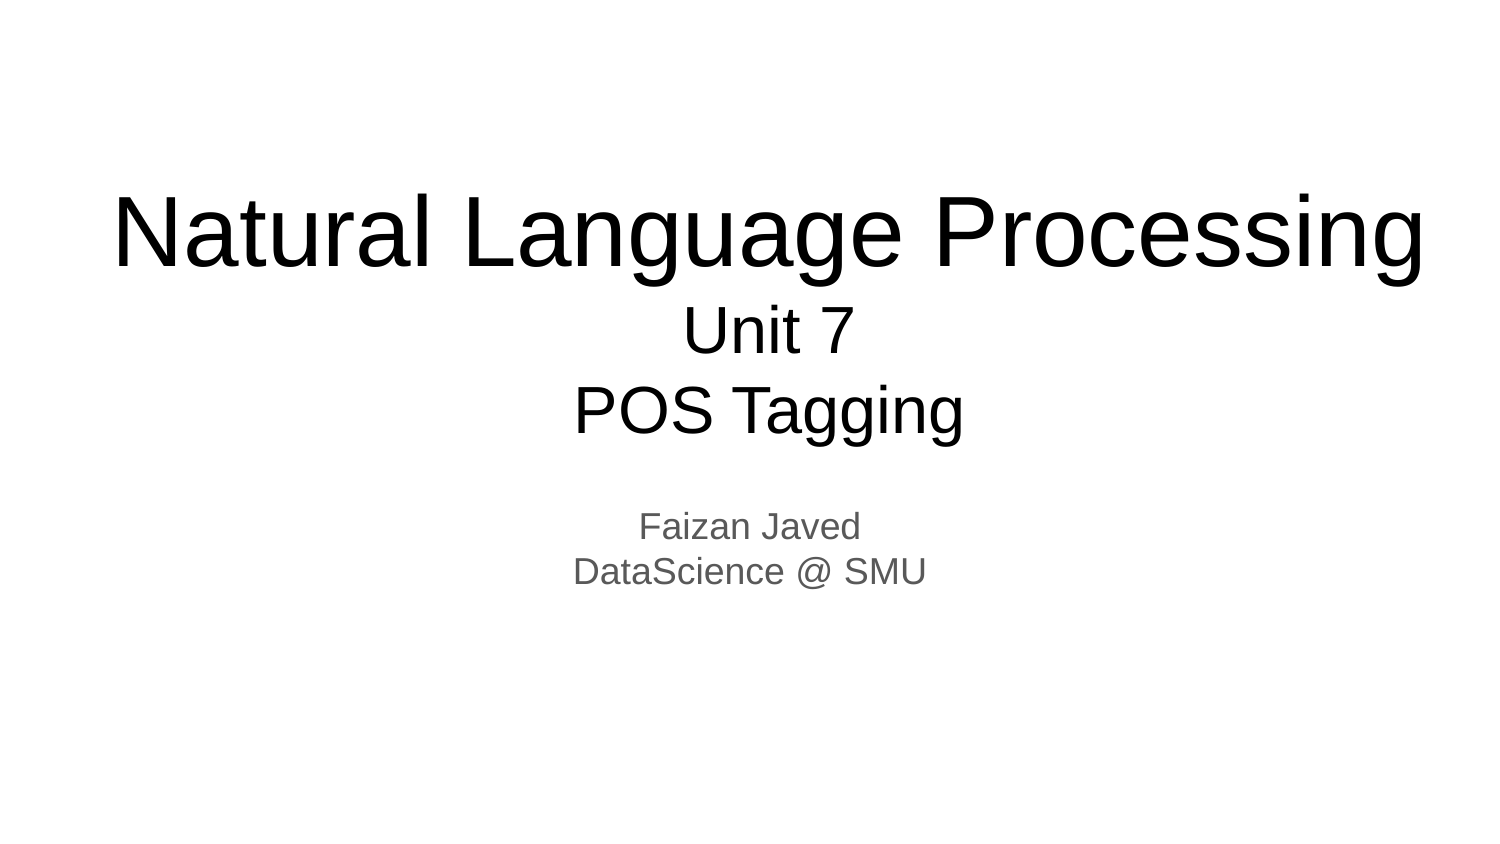

# Natural Language Processing
Unit 7
POS Tagging
Faizan Javed
DataScience @ SMU